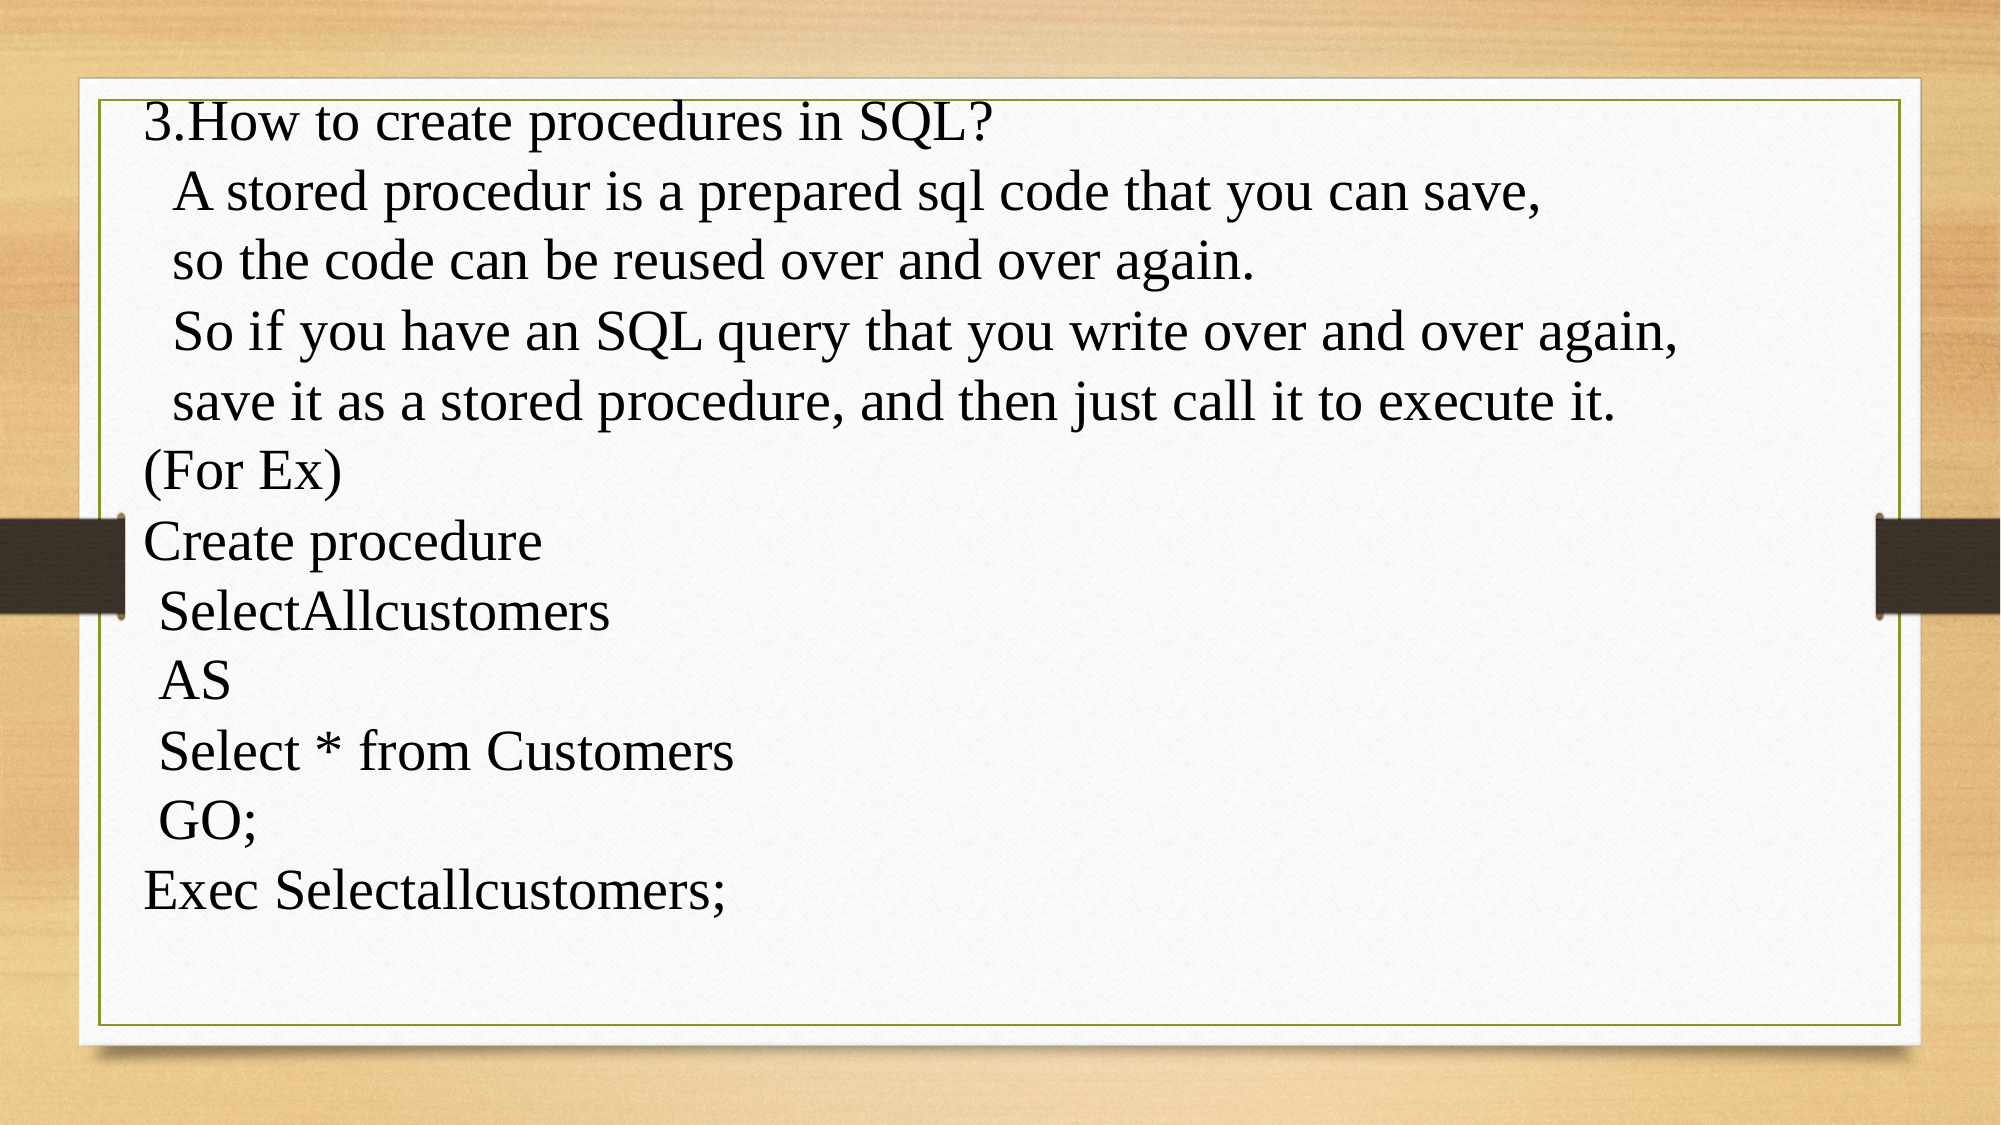

3.How to create procedures in SQL?
  A stored procedur is a prepared sql code that you can save,
  so the code can be reused over and over again.
  So if you have an SQL query that you write over and over again,
  save it as a stored procedure, and then just call it to execute it.
(For Ex)
Create procedure
 SelectAllcustomers
 AS
 Select * from Customers
 GO;
Exec Selectallcustomers;